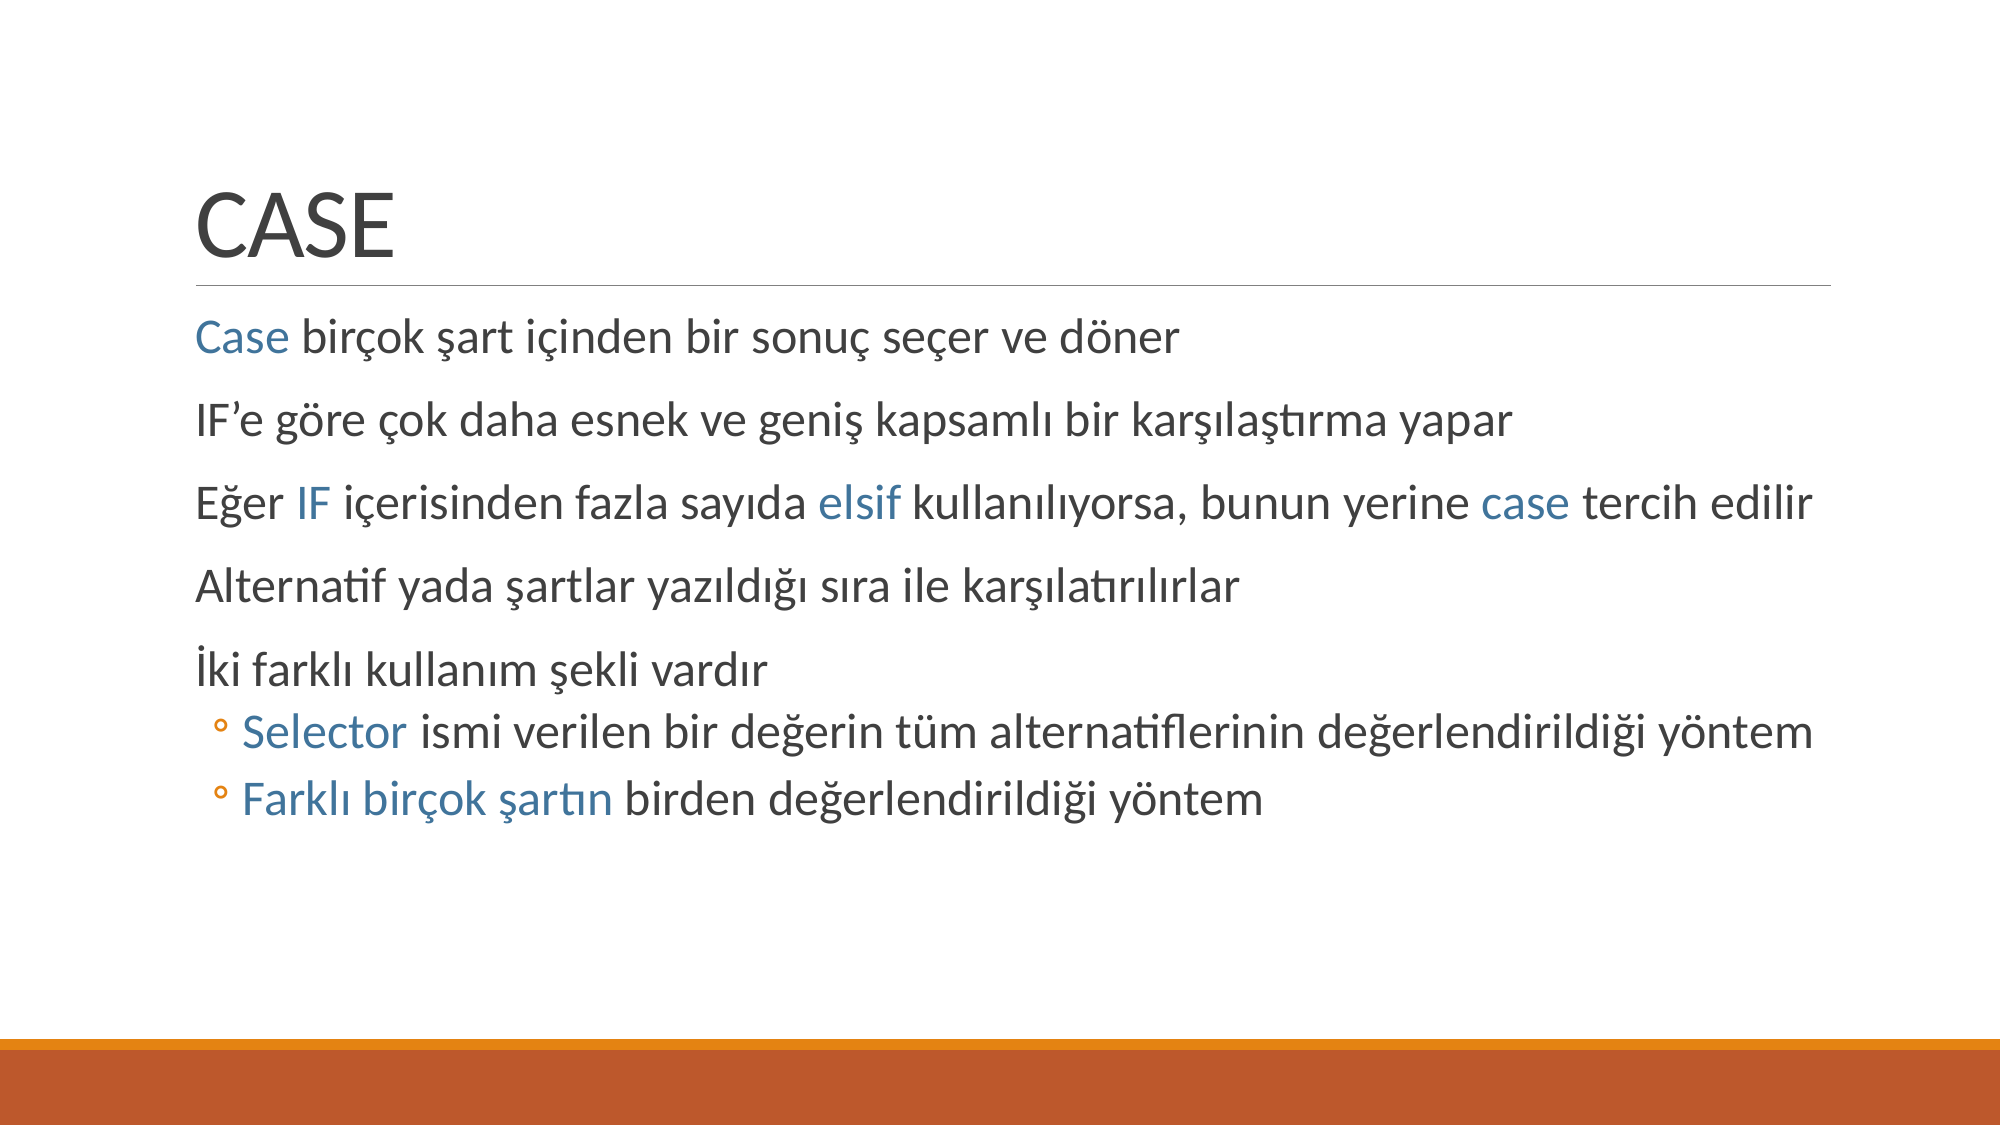

# CASE
Case birçok şart içinden bir sonuç seçer ve döner
IF’e göre çok daha esnek ve geniş kapsamlı bir karşılaştırma yapar
Eğer IF içerisinden fazla sayıda elsif kullanılıyorsa, bunun yerine case tercih edilir
Alternatif yada şartlar yazıldığı sıra ile karşılatırılırlar
İki farklı kullanım şekli vardır
Selector ismi verilen bir değerin tüm alternatiflerinin değerlendirildiği yöntem
Farklı birçok şartın birden değerlendirildiği yöntem